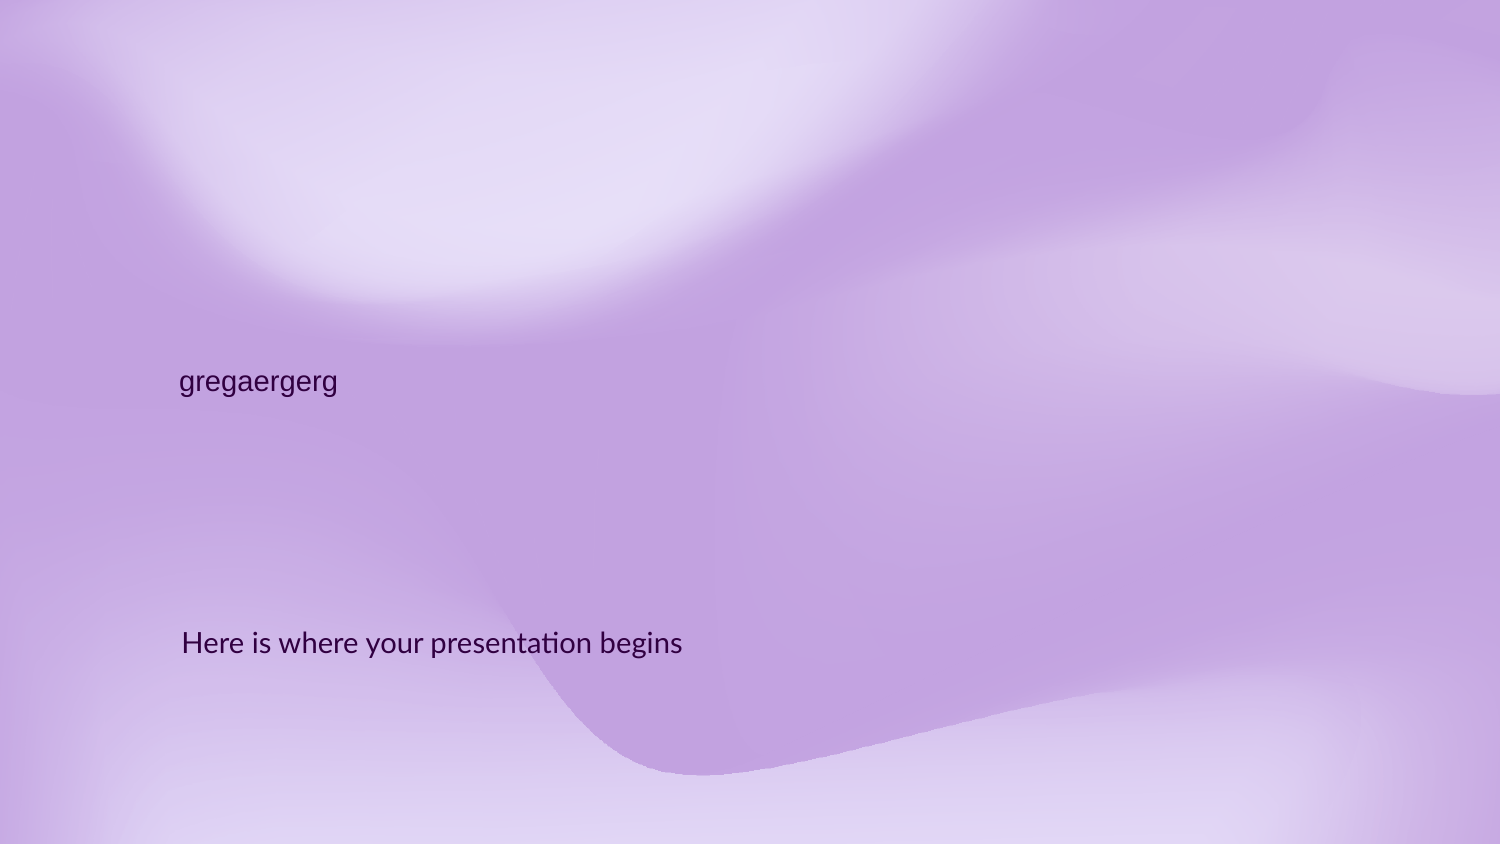

# gregaergerg
Here is where your presentation begins